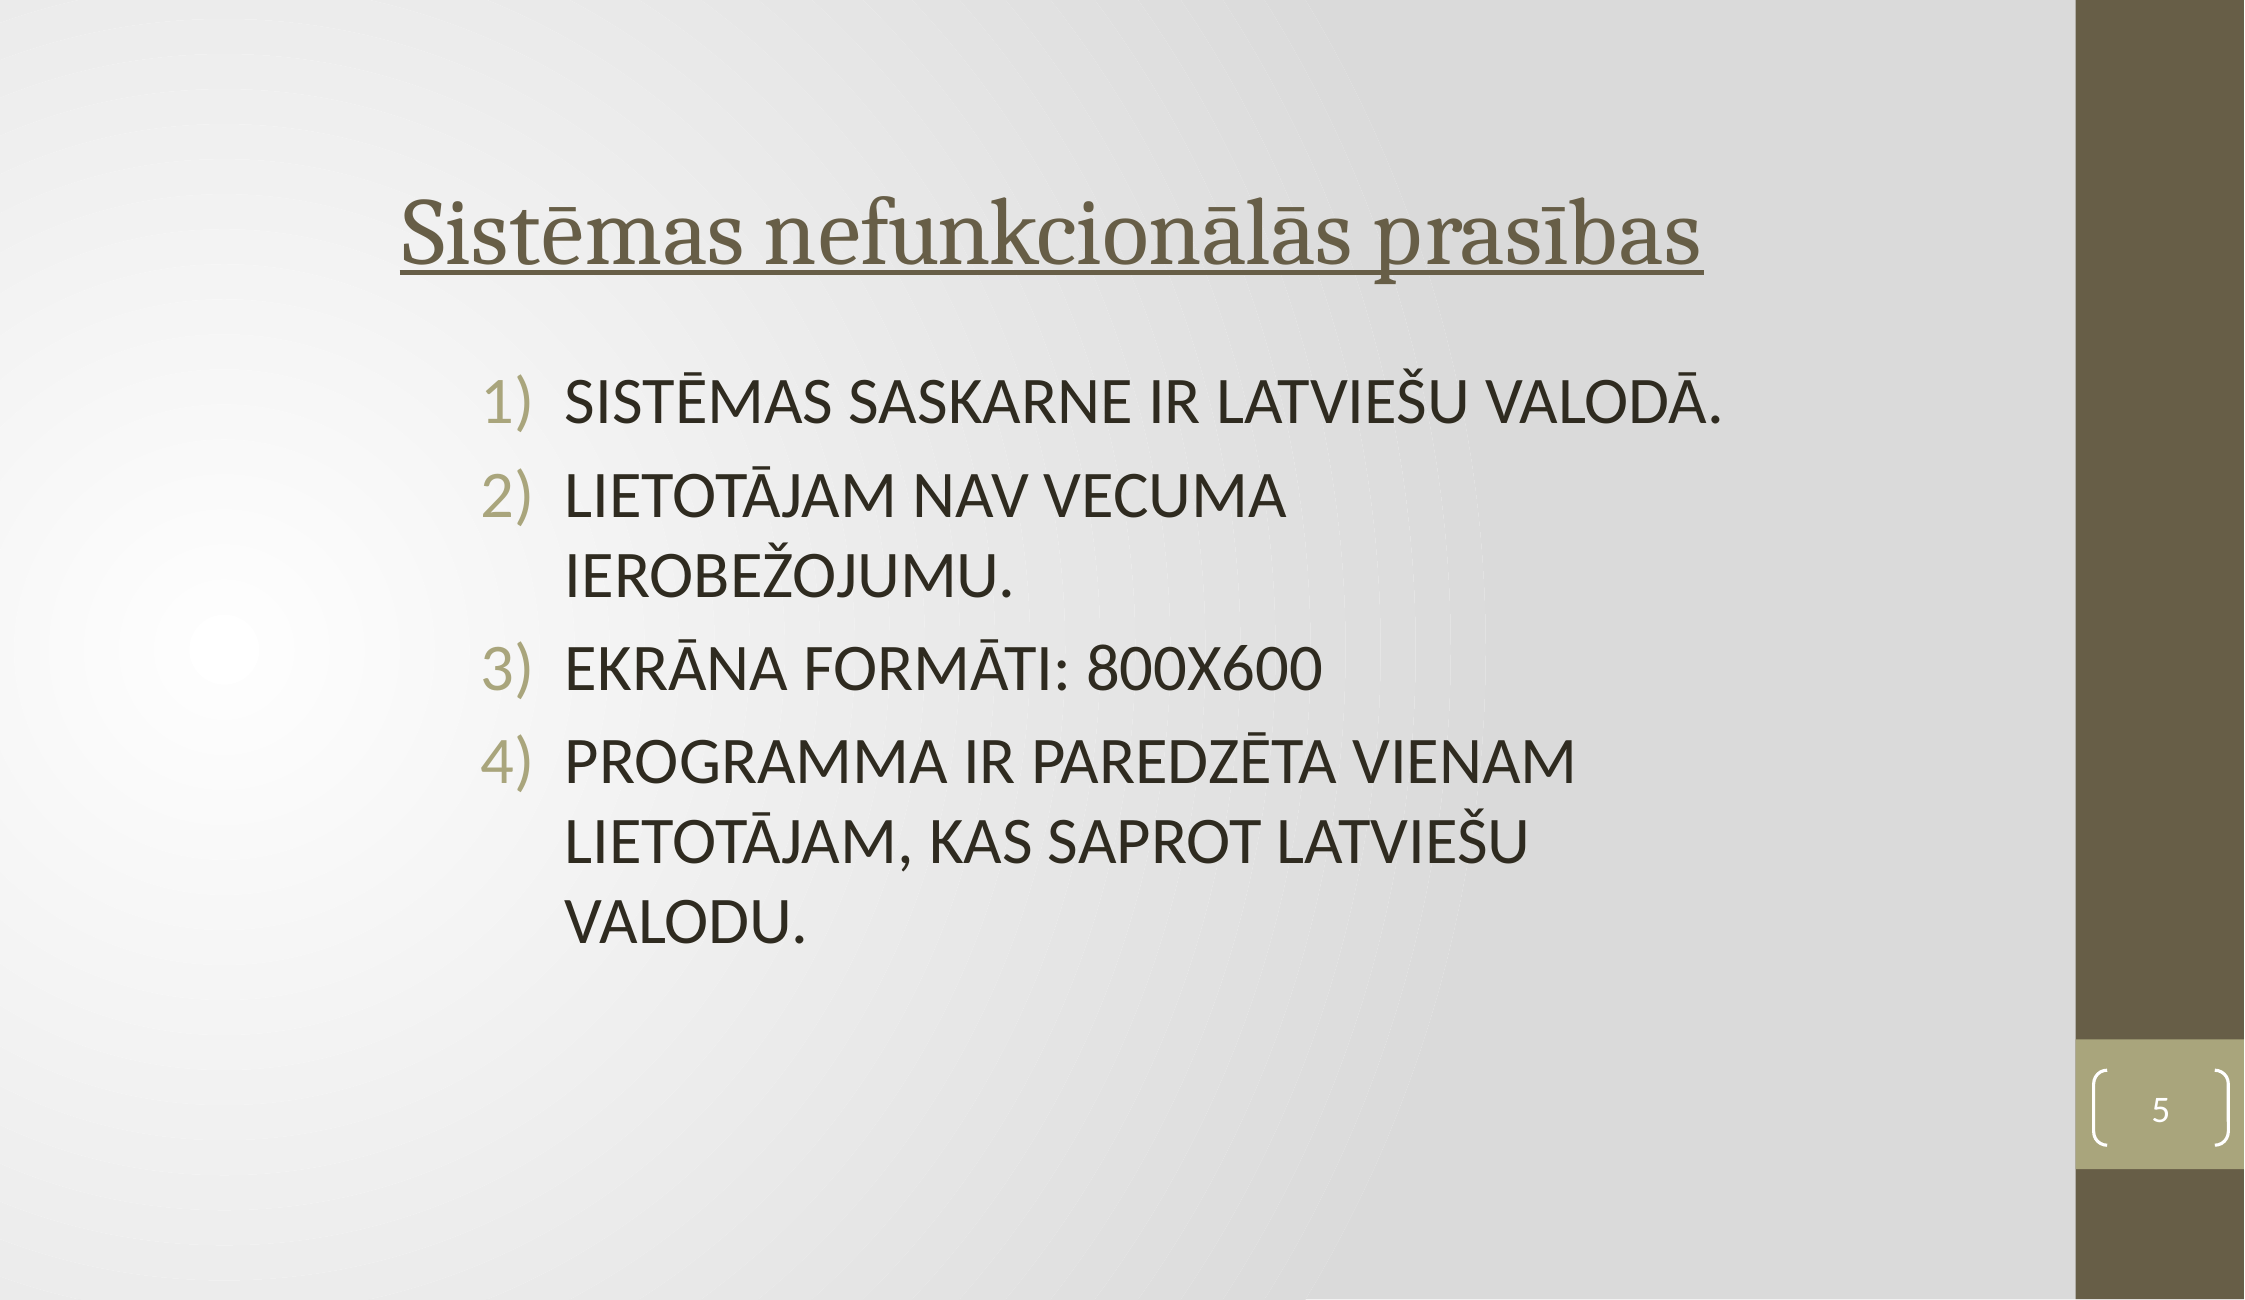

# Sistēmas nefunkcionālās prasības
SISTĒMAS SASKARNE IR LATVIEŠU VALODĀ.
LIETOTĀJAM NAV VECUMA IEROBEŽOJUMU.
EKRĀNA FORMĀTI: 800X600
PROGRAMMA IR PAREDZĒTA VIENAM LIETOTĀJAM, KAS SAPROT LATVIEŠU VALODU.

5